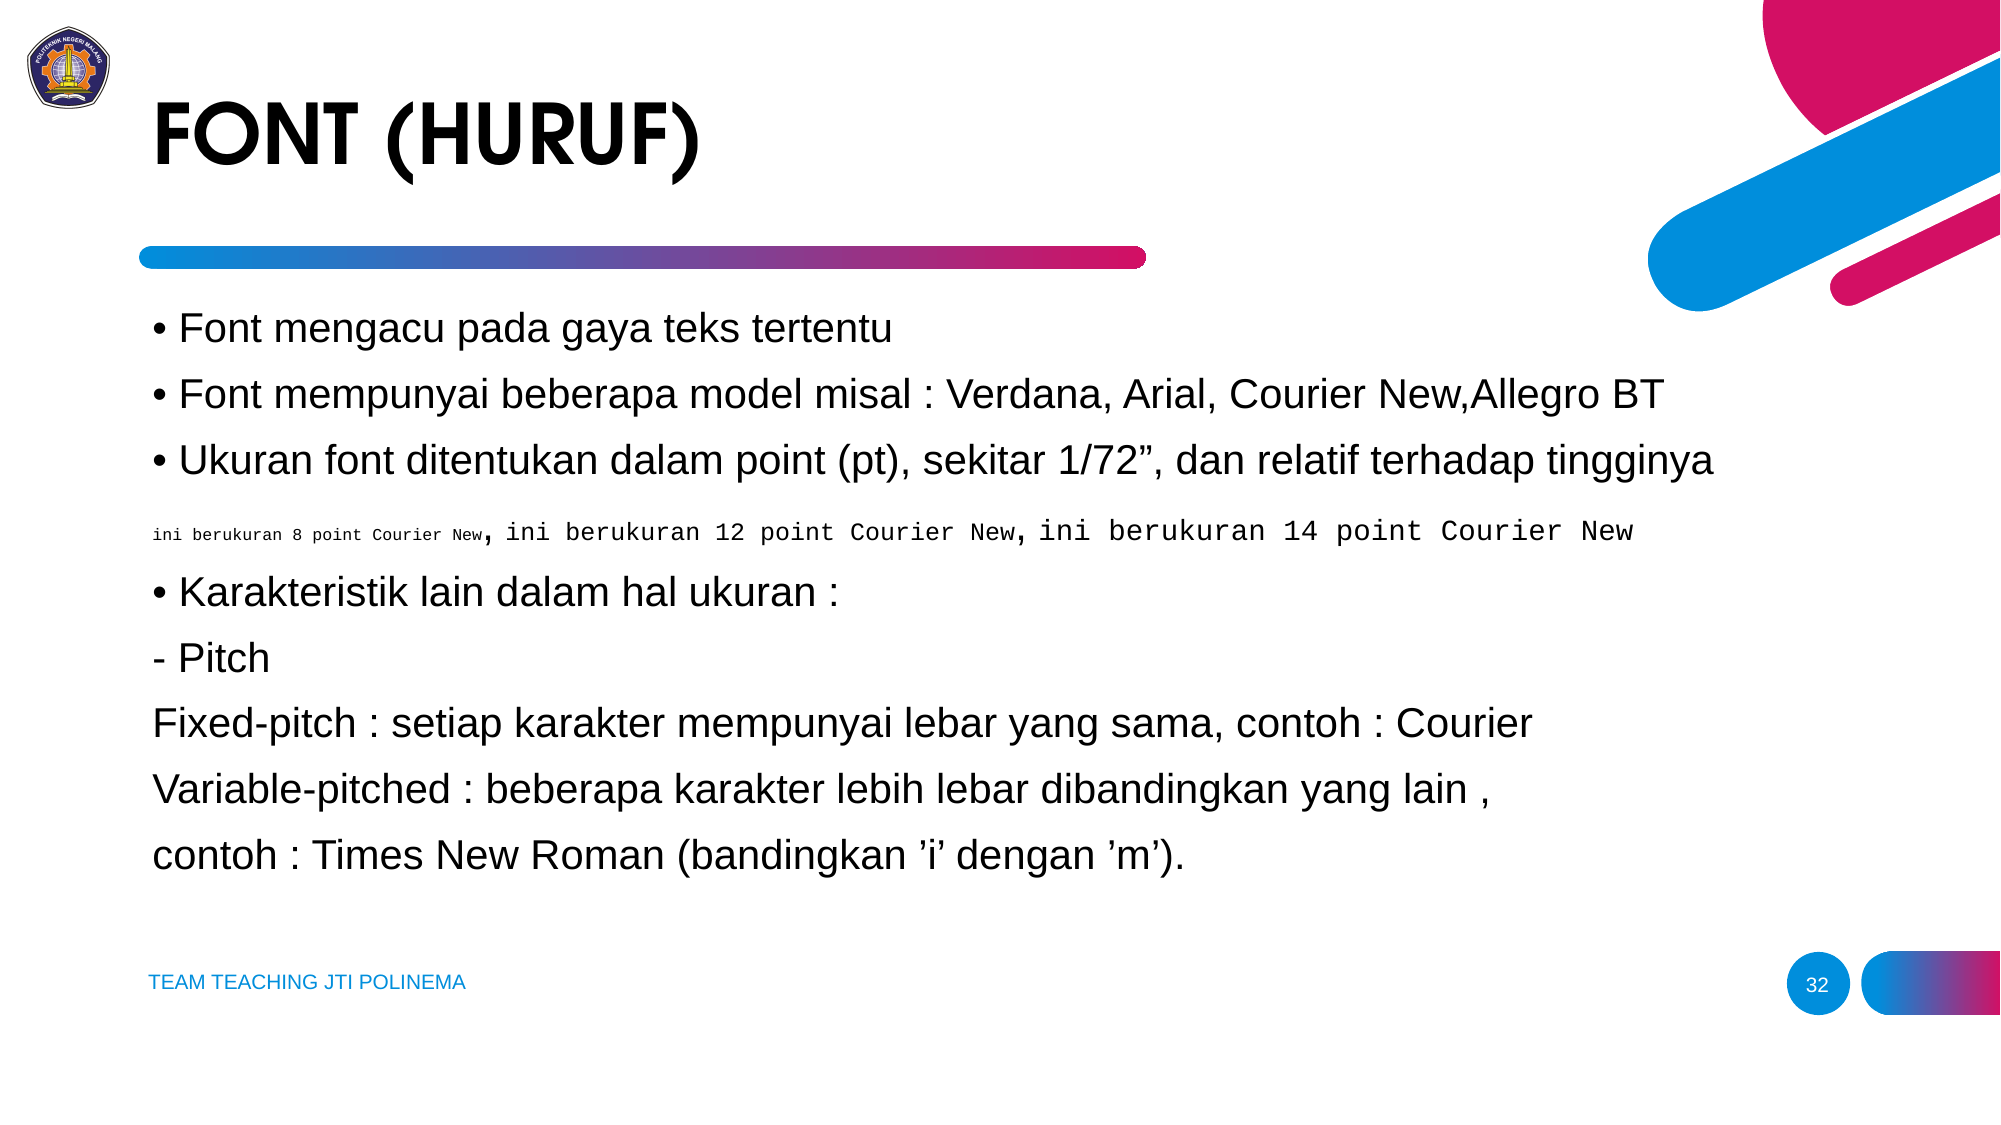

# FONT (HURUF)
• Font mengacu pada gaya teks tertentu
• Font mempunyai beberapa model misal : Verdana, Arial, Courier New,Allegro BT
• Ukuran font ditentukan dalam point (pt), sekitar 1/72”, dan relatif terhadap tingginya
ini berukuran 8 point Courier New, ini berukuran 12 point Courier New, ini berukuran 14 point Courier New
• Karakteristik lain dalam hal ukuran :
- Pitch
Fixed-pitch : setiap karakter mempunyai lebar yang sama, contoh : Courier
Variable-pitched : beberapa karakter lebih lebar dibandingkan yang lain ,
contoh : Times New Roman (bandingkan ’i’ dengan ’m’).
TEAM TEACHING JTI POLINEMA
32